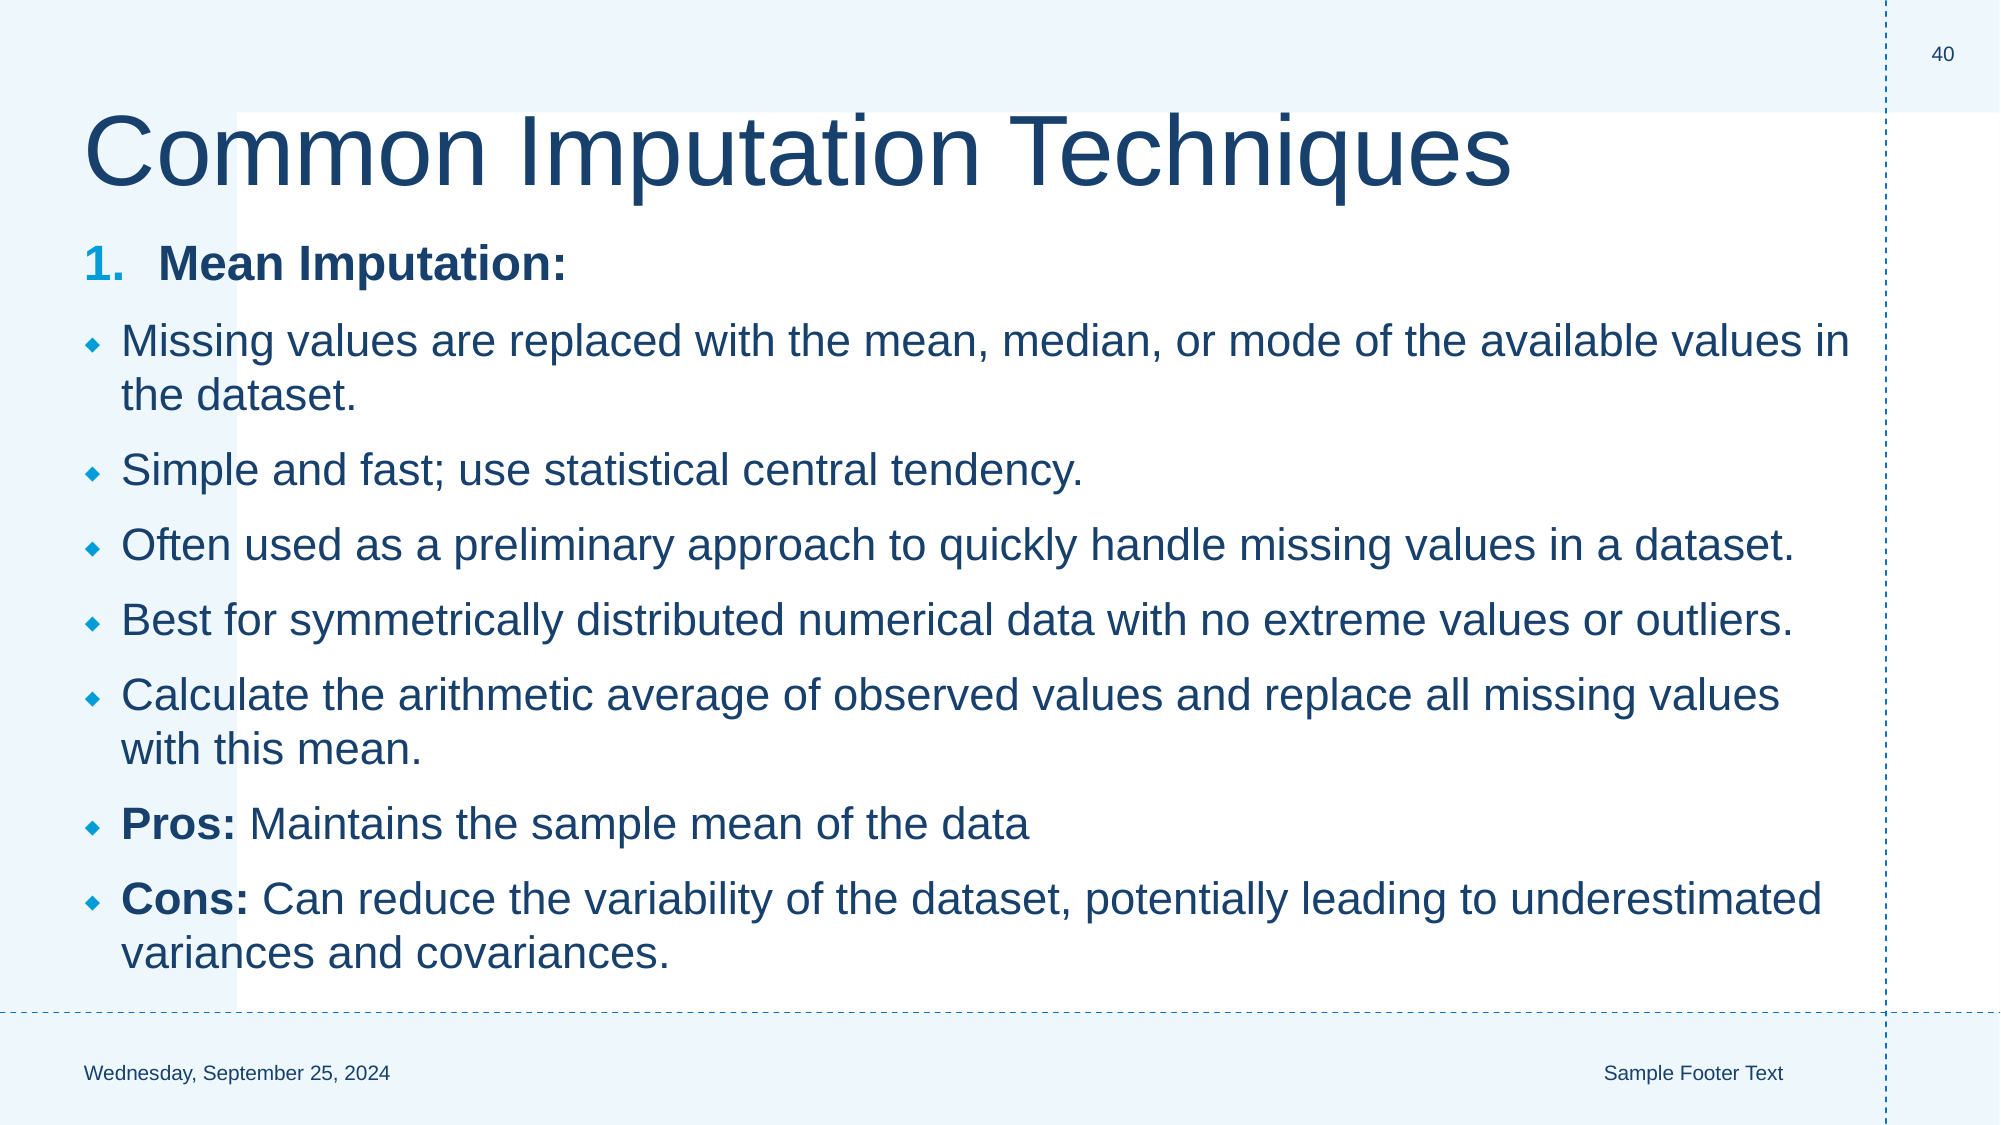

40
# Common Imputation Techniques
Mean Imputation:
Missing values are replaced with the mean, median, or mode of the available values in the dataset.
Simple and fast; use statistical central tendency.
Often used as a preliminary approach to quickly handle missing values in a dataset.
Best for symmetrically distributed numerical data with no extreme values or outliers.
Calculate the arithmetic average of observed values and replace all missing values with this mean.
Pros: Maintains the sample mean of the data
Cons: Can reduce the variability of the dataset, potentially leading to underestimated variances and covariances.

Wednesday, September 25, 2024
Sample Footer Text